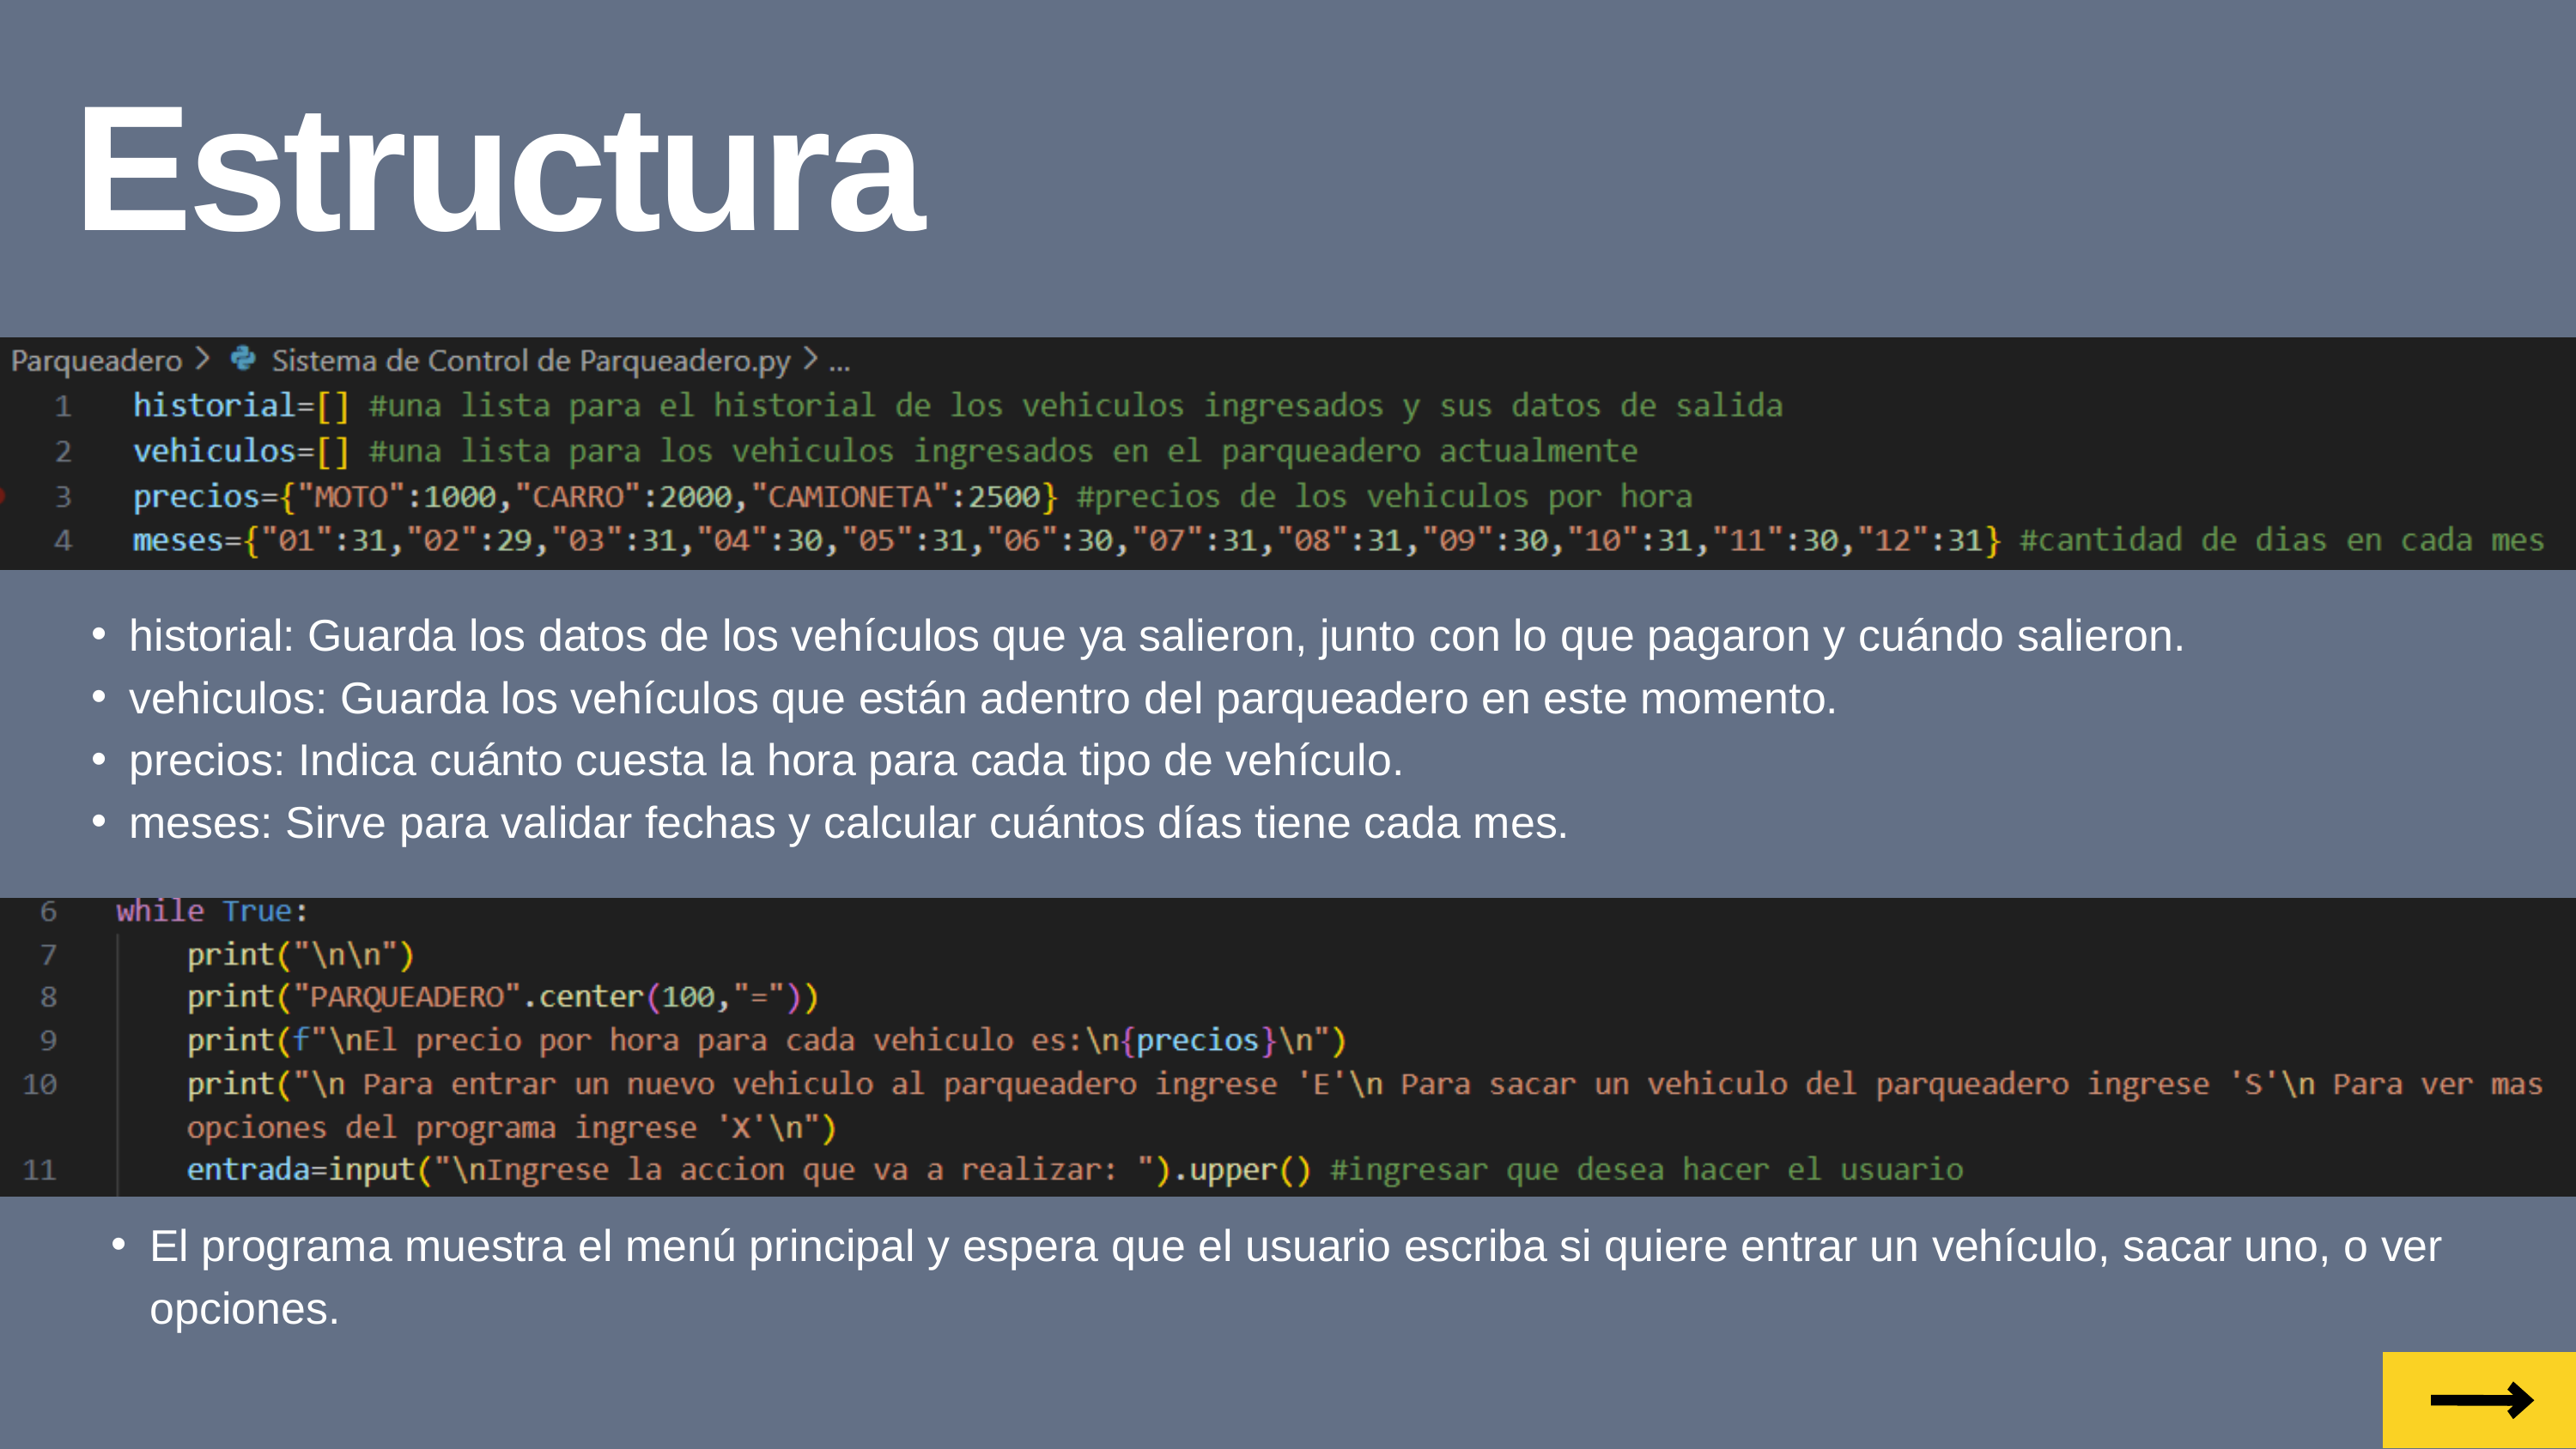

Estructura

historial: Guarda los datos de los vehículos que ya salieron, junto con lo que pagaron y cuándo salieron.
vehiculos: Guarda los vehículos que están adentro del parqueadero en este momento.
precios: Indica cuánto cuesta la hora para cada tipo de vehículo.
meses: Sirve para validar fechas y calcular cuántos días tiene cada mes.

El programa muestra el menú principal y espera que el usuario escriba si quiere entrar un vehículo, sacar uno, o ver opciones.